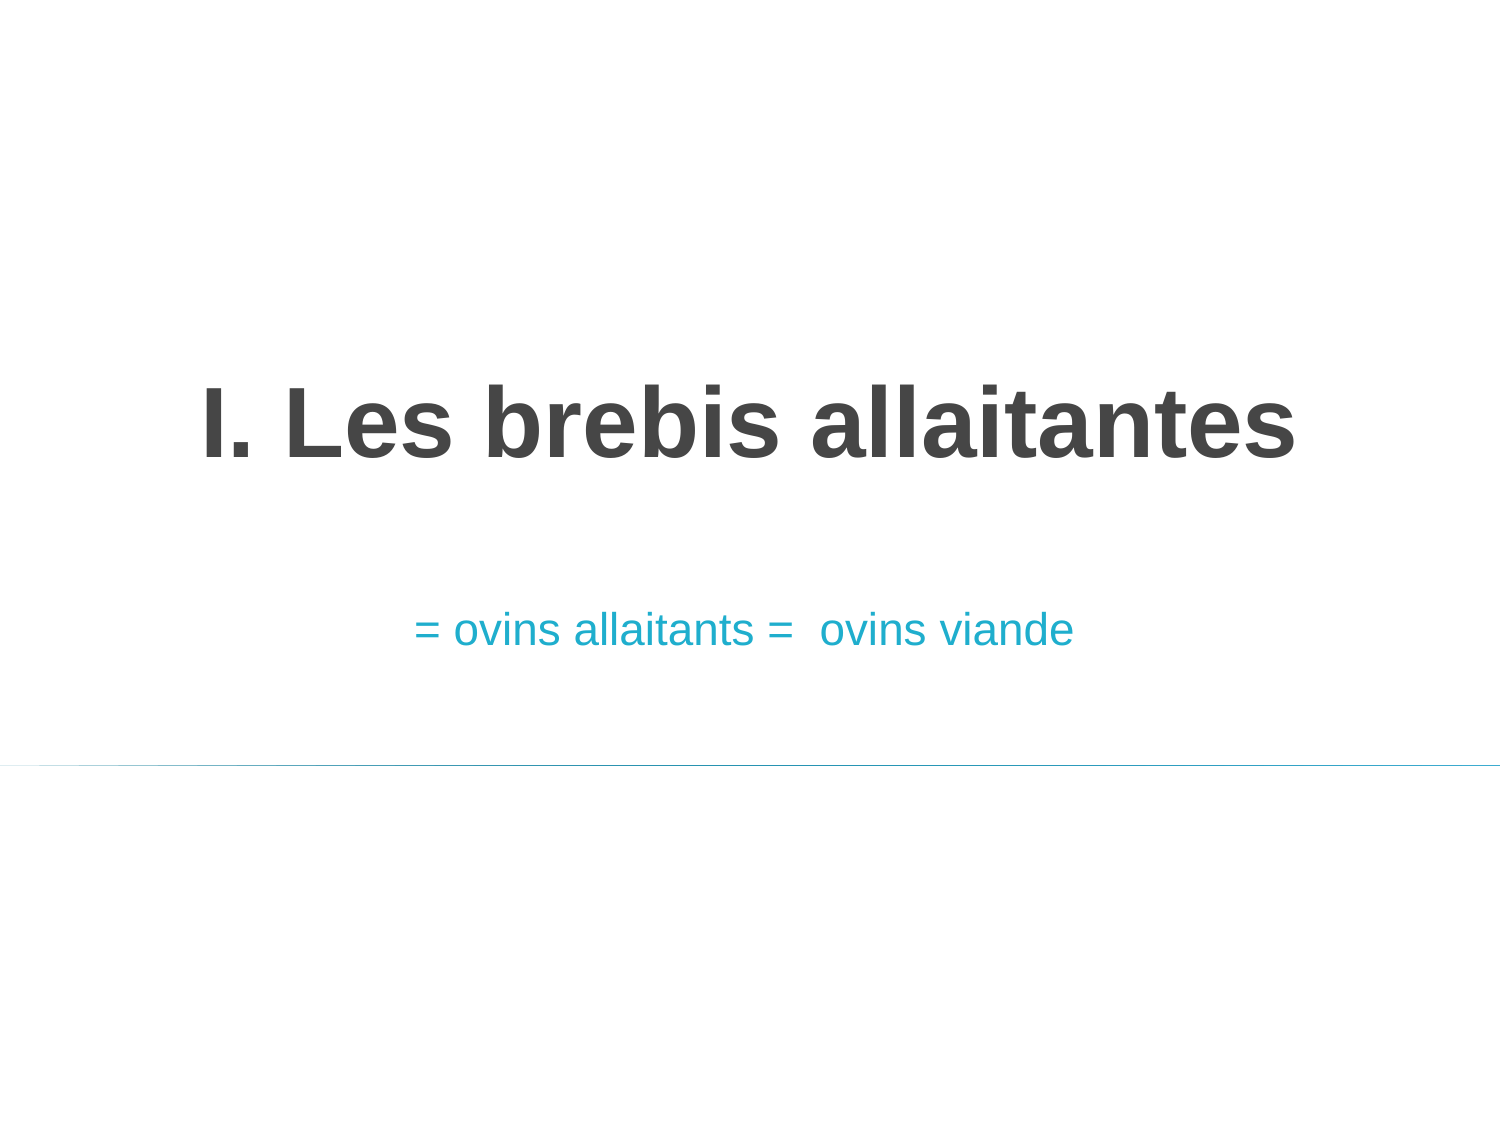

# I. Les brebis allaitantes
= ovins allaitants =  ovins viande